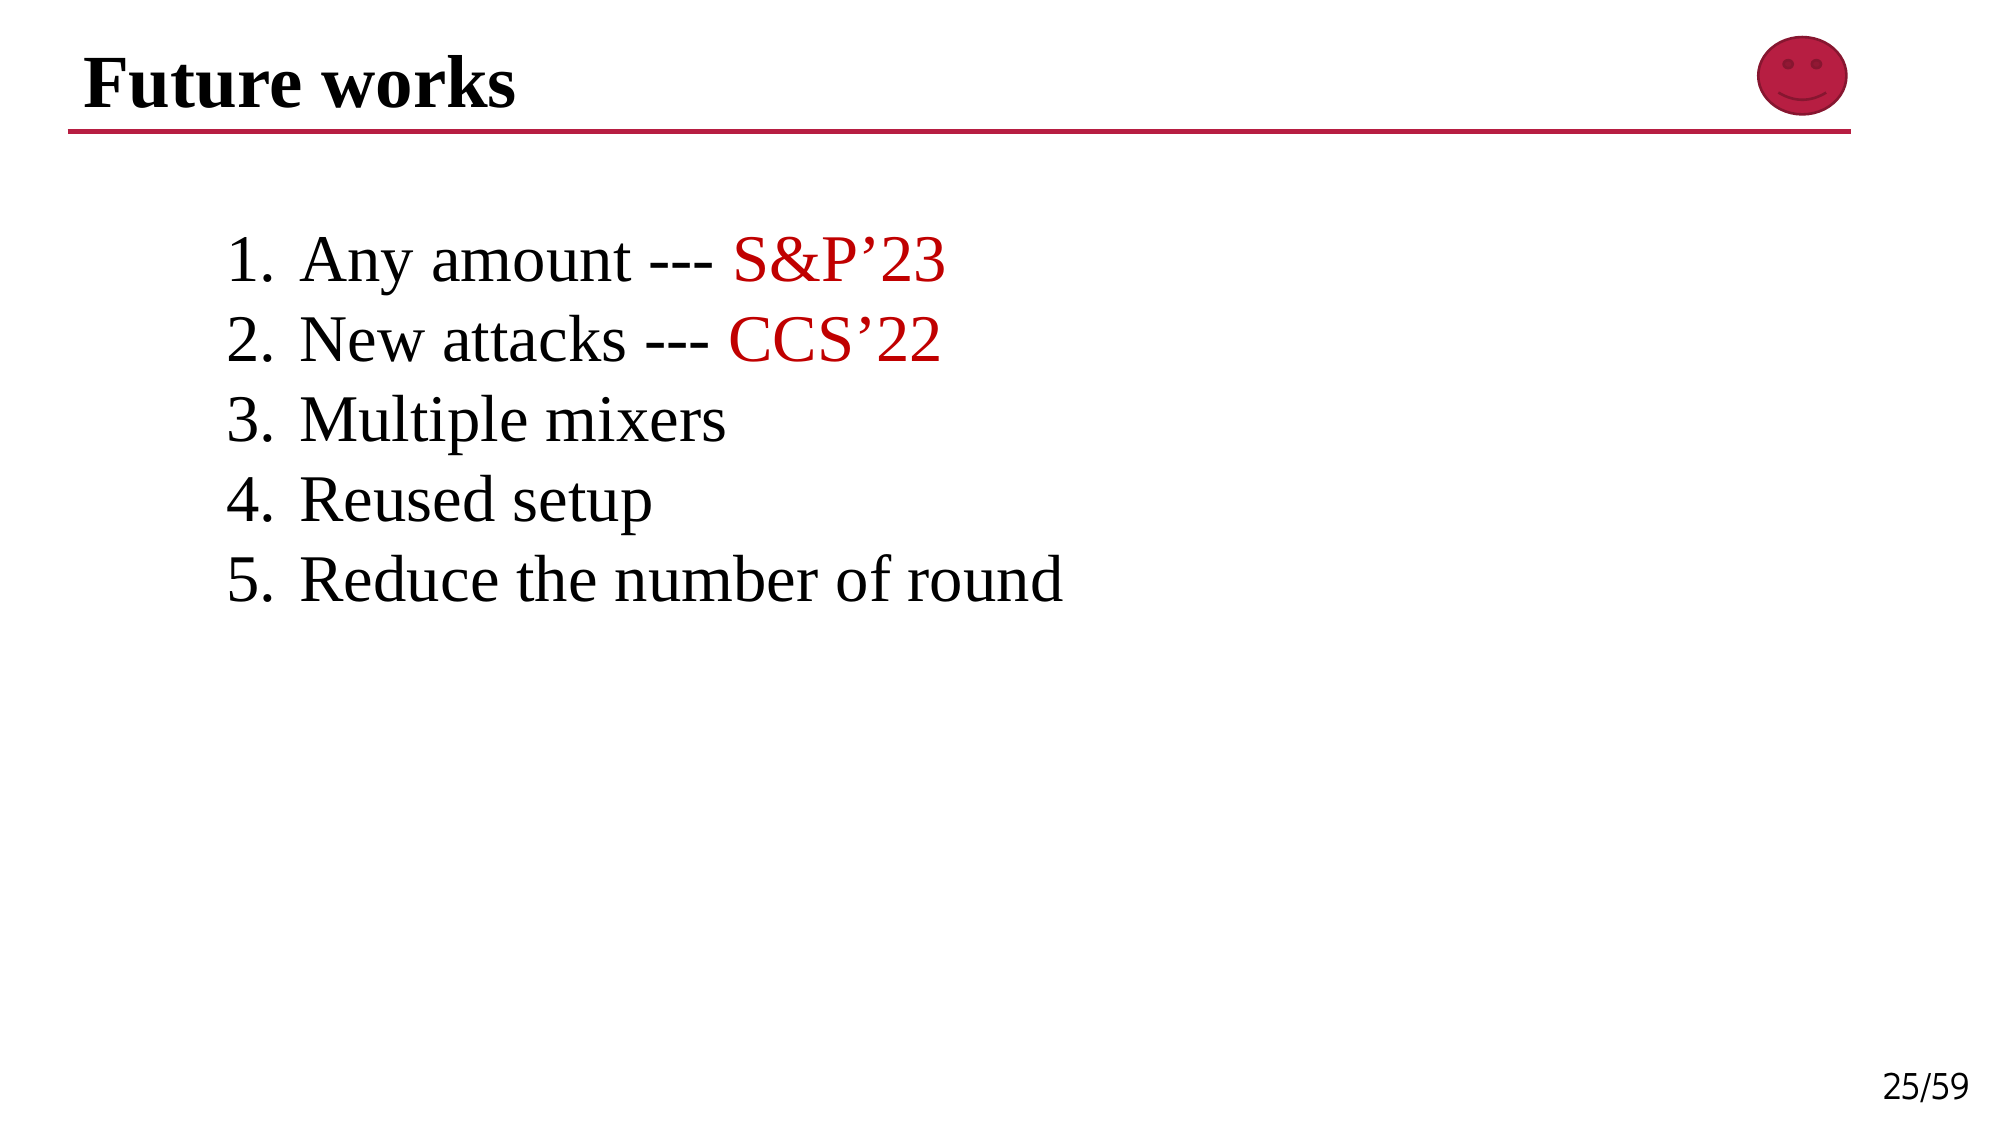

# Future works

 Any amount --- S&P’23
 New attacks --- CCS’22
 Multiple mixers
 Reused setup
 Reduce the number of round